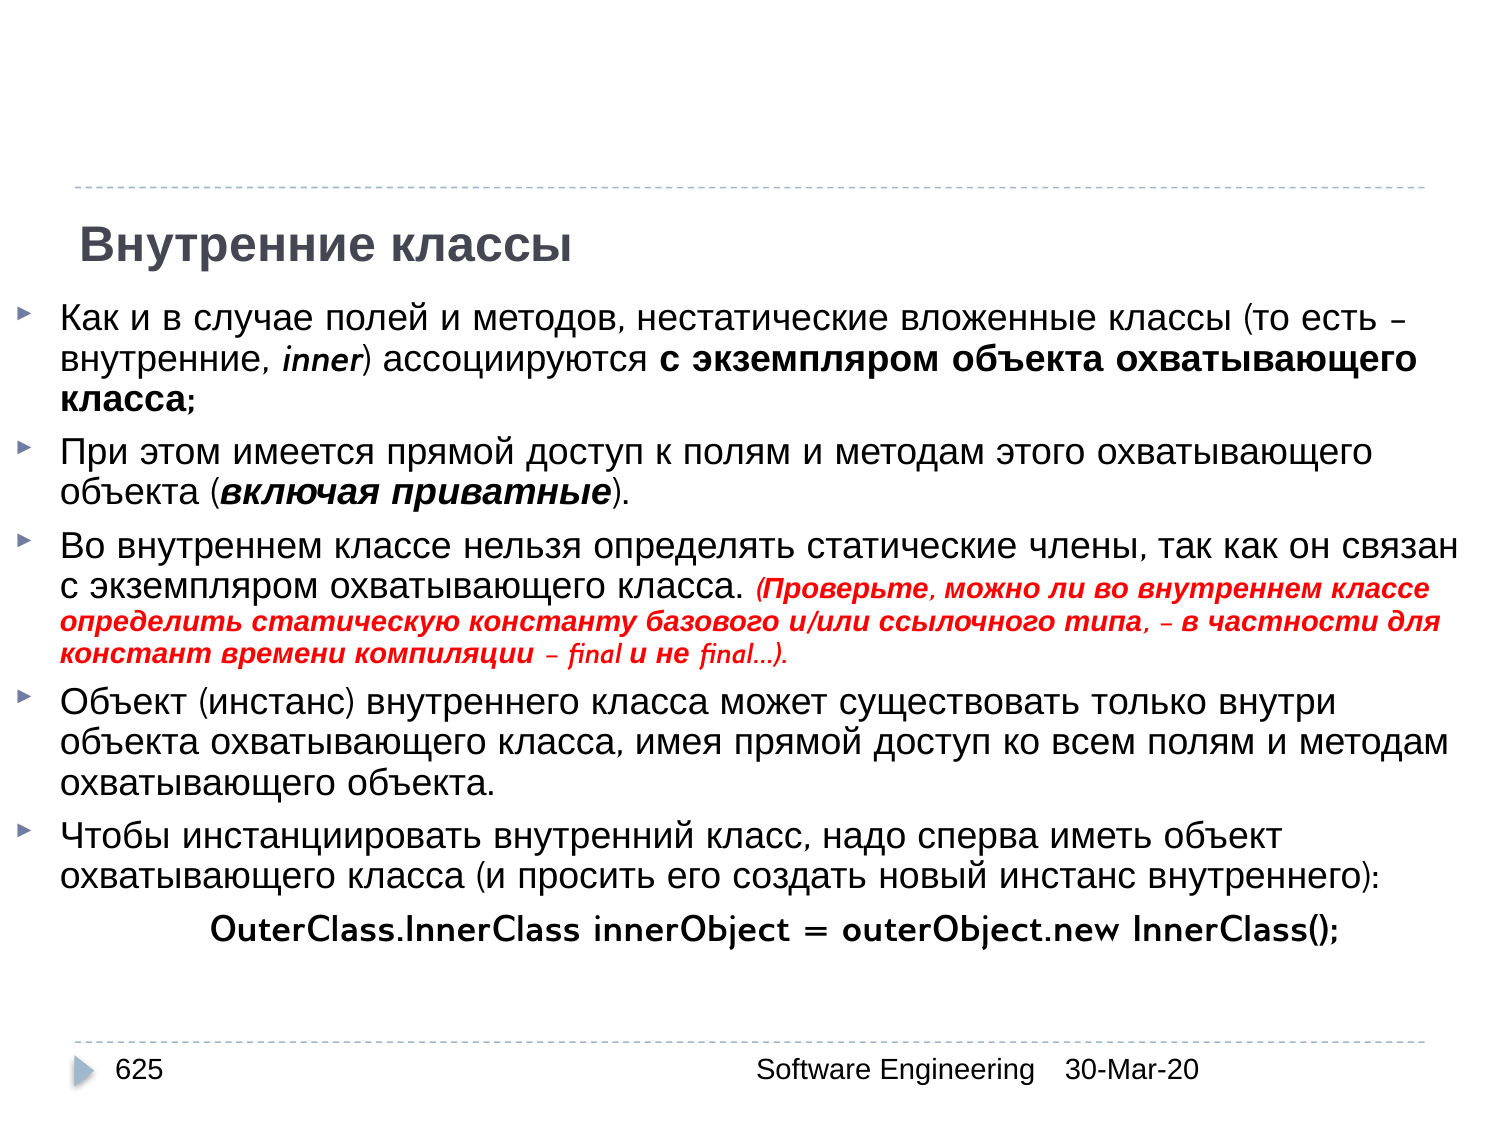

# Внутренние классы
Как и в случае полей и методов, нестатические вложенные классы (то есть – внутренние, inner) ассоциируются с экземпляром объекта охватывающего класса;
При этом имеется прямой доступ к полям и методам этого охватывающего объекта (включая приватные).
Во внутреннем классе нельзя определять статические члены, так как он связан с экземпляром охватывающего класса. (Проверьте, можно ли во внутреннем классе определить статическую константу базового и/или ссылочного типа, – в частности для констант времени компиляции – final и не final…).
Объект (инстанс) внутреннего класса может существовать только внутри объекта охватывающего класса, имея прямой доступ ко всем полям и методам охватывающего объекта.
Чтобы инстанциировать внутренний класс, надо сперва иметь объект охватывающего класса (и просить его создать новый инстанс внутреннего):
		OuterClass.InnerClass innerObject = outerObject.new InnerClass();
625
Software Engineering
30-Mar-20